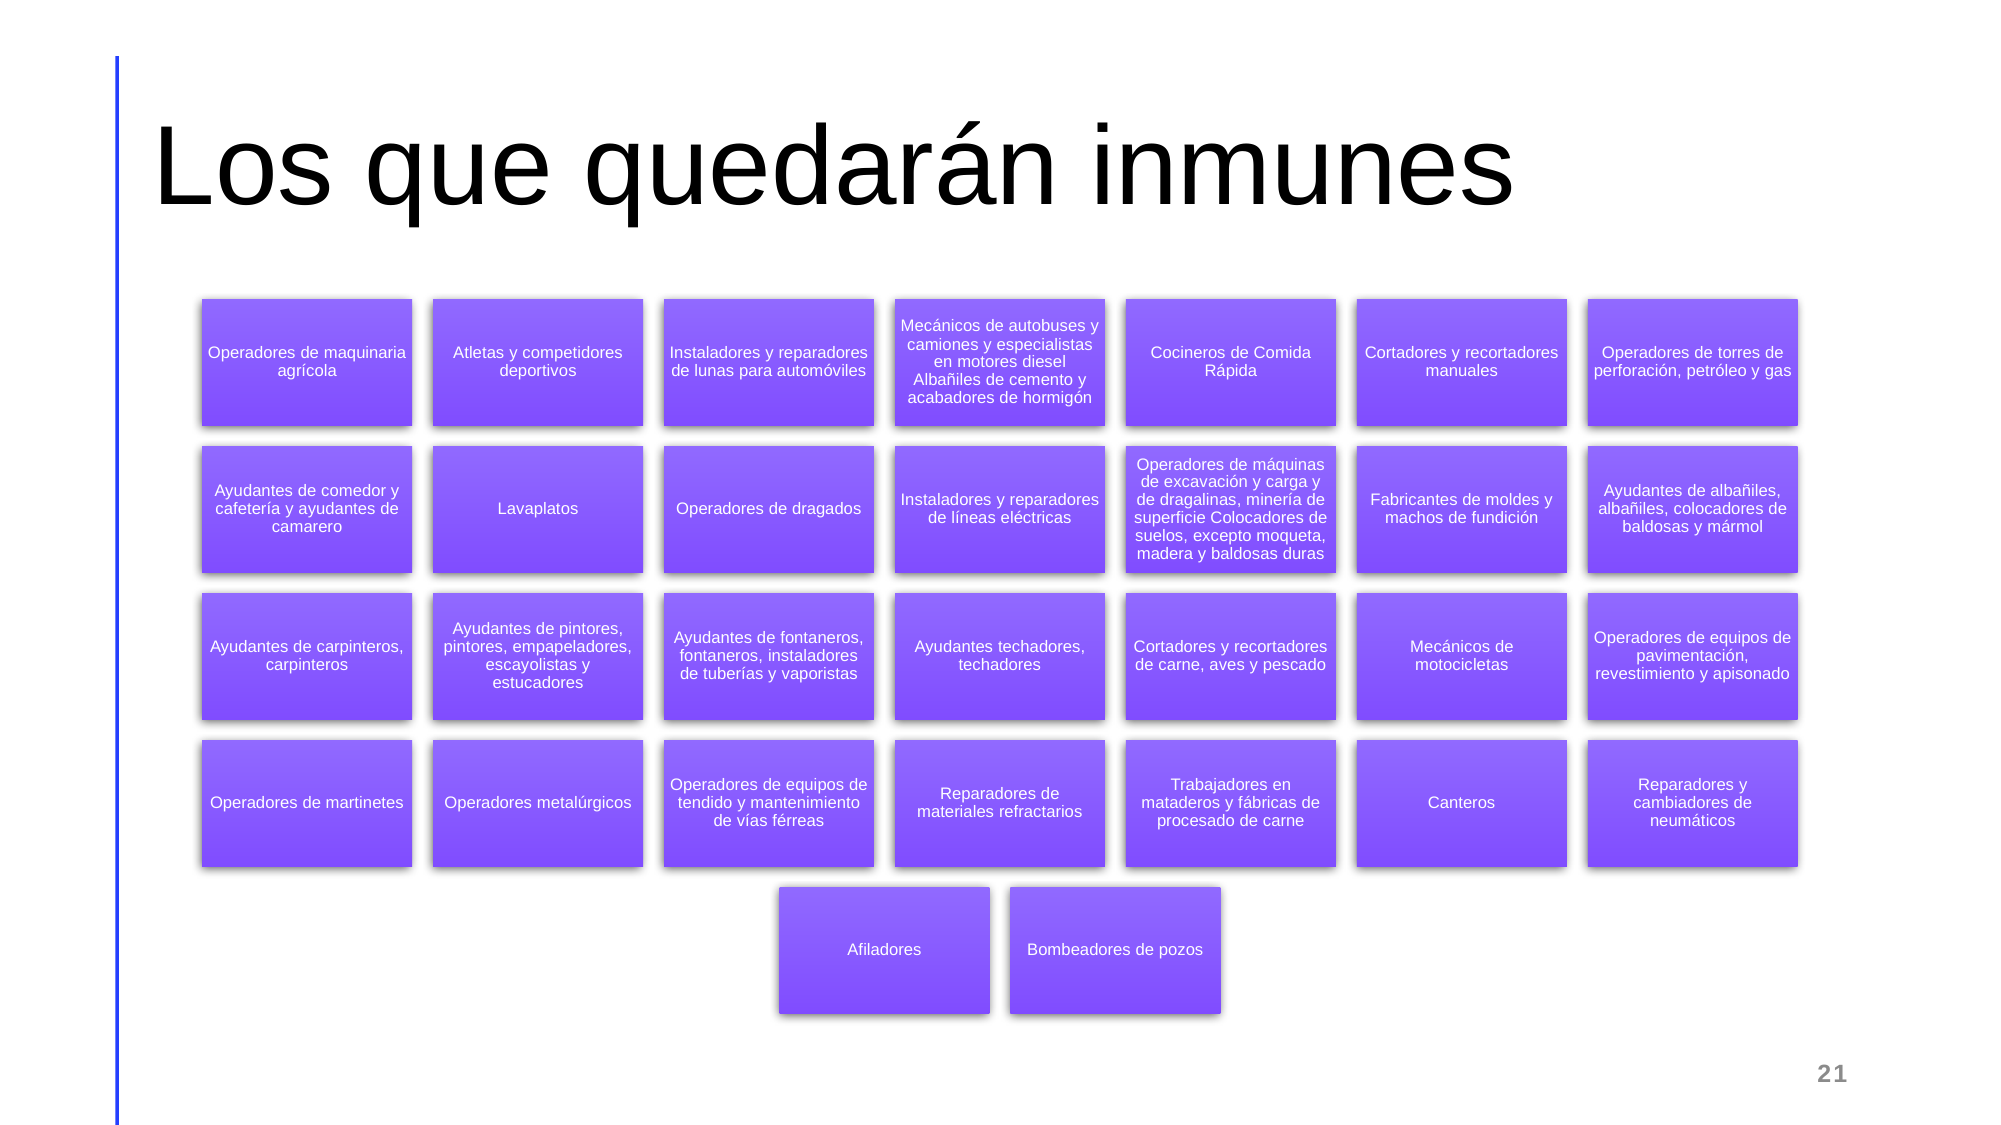

# Los que quedarán inmunes
Operadores de maquinaria agrícola
Atletas y competidores deportivos
Instaladores y reparadores de lunas para automóviles
Mecánicos de autobuses y camiones y especialistas en motores diesel Albañiles de cemento y acabadores de hormigón
Cocineros de Comida Rápida
Cortadores y recortadores manuales
Operadores de torres de perforación, petróleo y gas
Ayudantes de comedor y cafetería y ayudantes de camarero
Lavaplatos
Operadores de dragados
Instaladores y reparadores de líneas eléctricas
Operadores de máquinas de excavación y carga y de dragalinas, minería de superficie Colocadores de suelos, excepto moqueta, madera y baldosas duras
Fabricantes de moldes y machos de fundición
Ayudantes de albañiles, albañiles, colocadores de baldosas y mármol
Ayudantes de carpinteros, carpinteros
Ayudantes de pintores, pintores, empapeladores, escayolistas y estucadores
Ayudantes de fontaneros, fontaneros, instaladores de tuberías y vaporistas
Ayudantes techadores, techadores
Cortadores y recortadores de carne, aves y pescado
Mecánicos de motocicletas
Operadores de equipos de pavimentación, revestimiento y apisonado
Operadores de martinetes
Operadores metalúrgicos
Operadores de equipos de tendido y mantenimiento de vías férreas
Reparadores de materiales refractarios
Trabajadores en mataderos y fábricas de procesado de carne
Canteros
Reparadores y cambiadores de neumáticos
Afiladores
Bombeadores de pozos
21